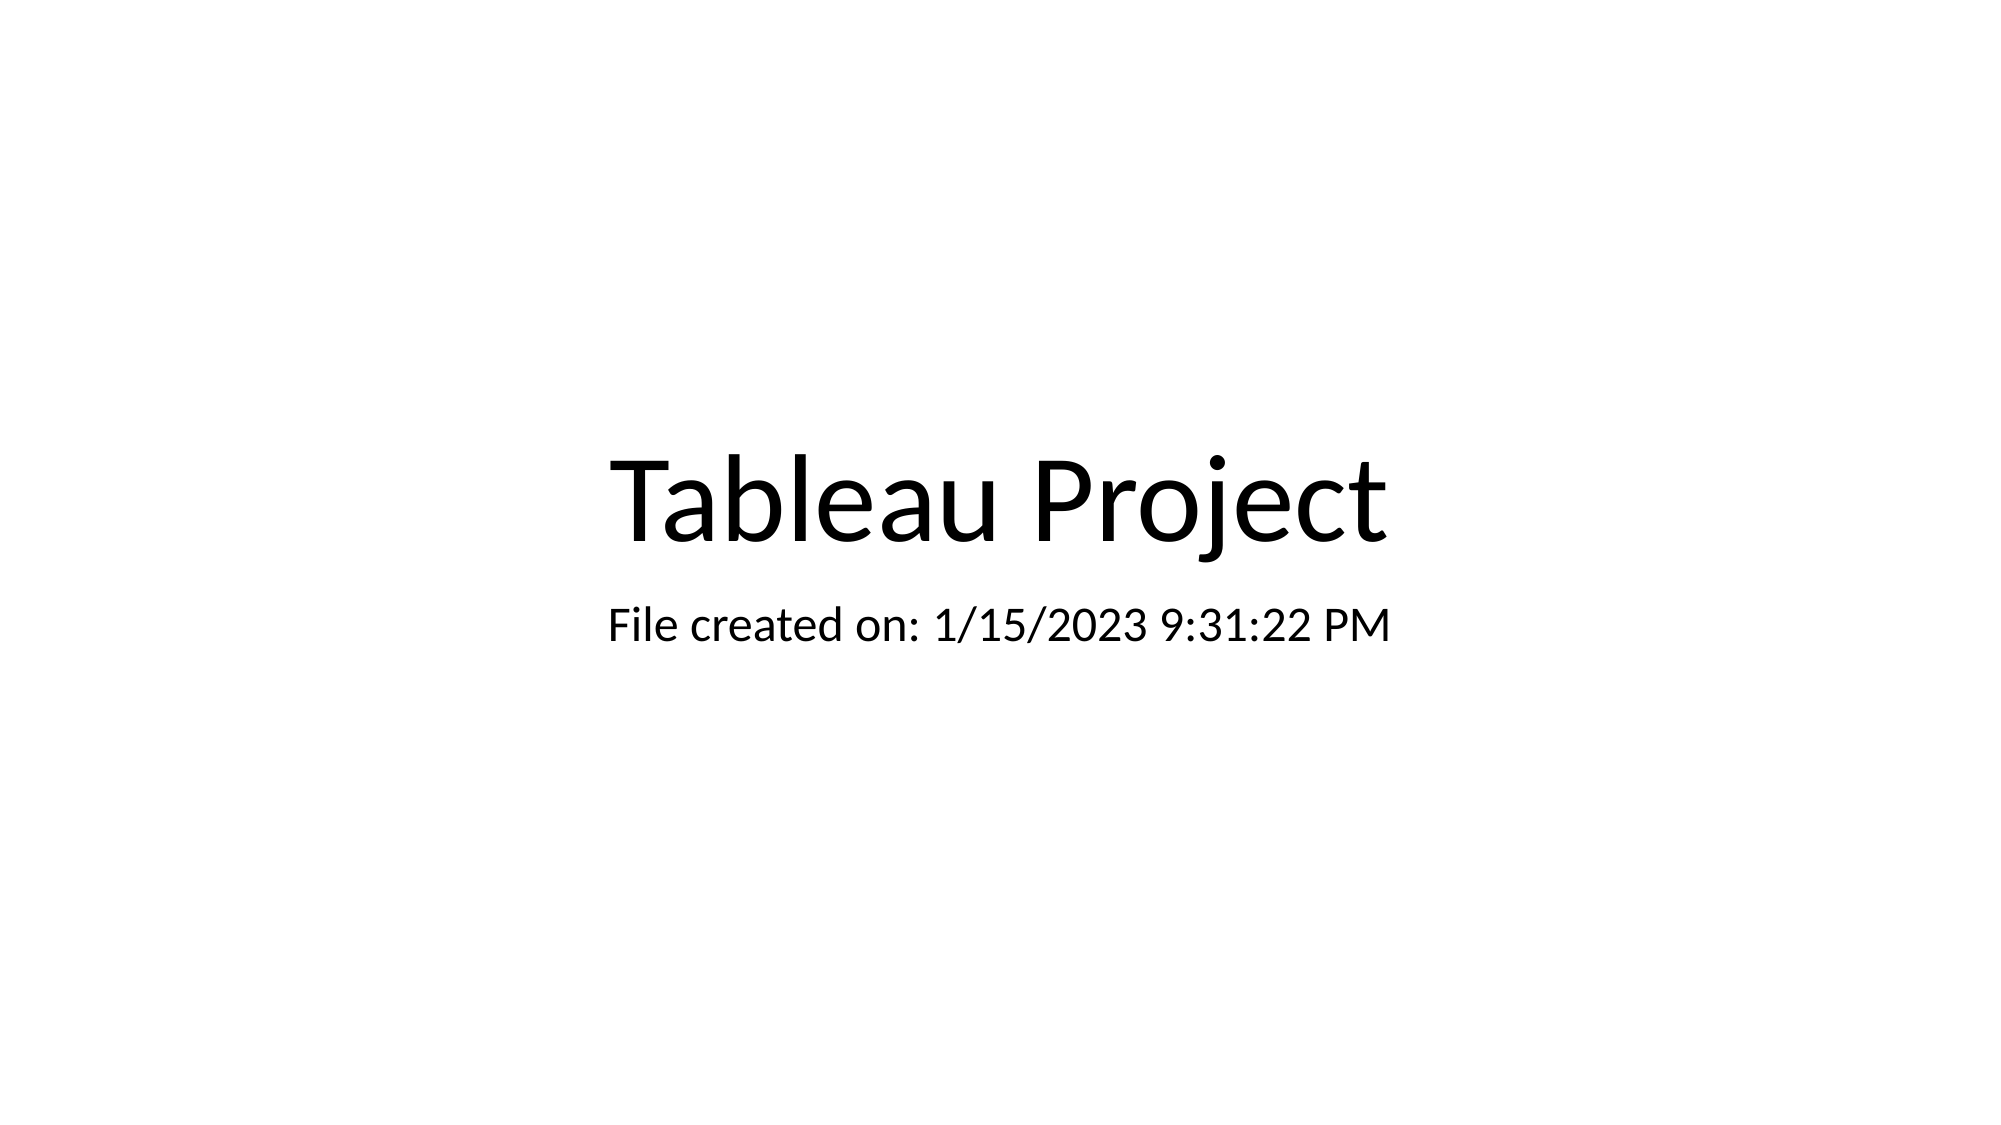

# Tableau Project
File created on: 1/15/2023 9:31:22 PM